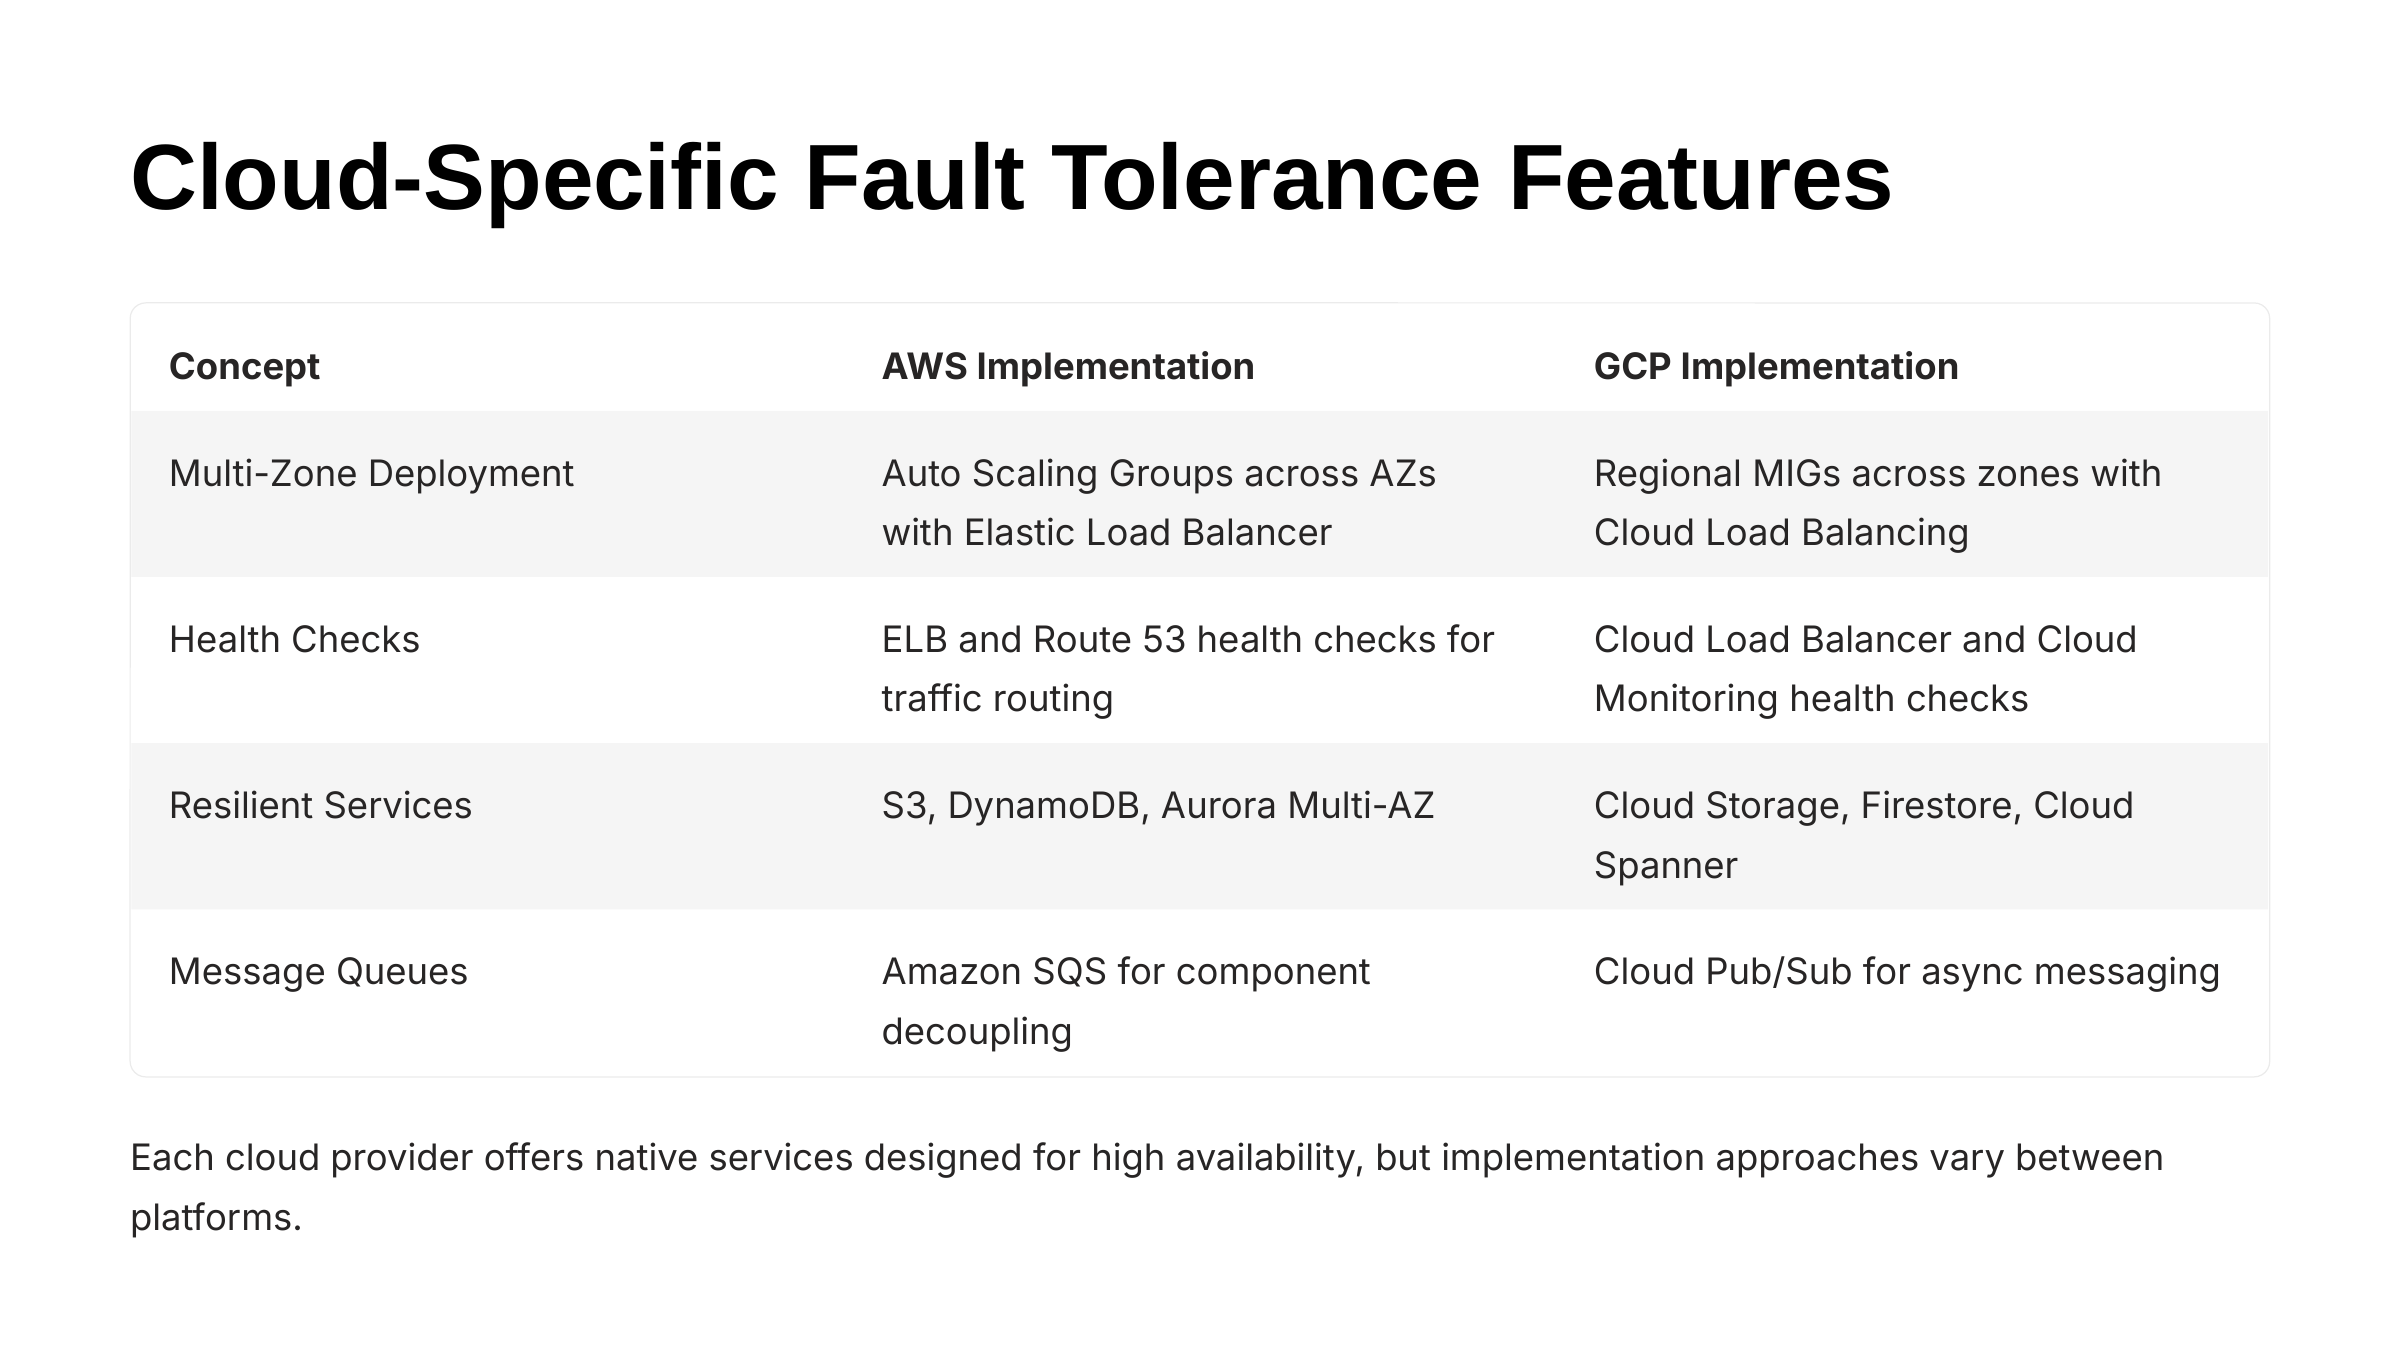

Cloud-Specific Fault Tolerance Features

Concept
AWS Implementation
GCP Implementation

Multi-Zone Deployment
Auto Scaling Groups across AZs with Elastic Load Balancer
Regional MIGs across zones with Cloud Load Balancing

Health Checks
ELB and Route 53 health checks for traffic routing
Cloud Load Balancer and Cloud Monitoring health checks

Resilient Services
S3, DynamoDB, Aurora Multi-AZ
Cloud Storage, Firestore, Cloud Spanner

Message Queues
Amazon SQS for component decoupling
Cloud Pub/Sub for async messaging
Each cloud provider offers native services designed for high availability, but implementation approaches vary between platforms.